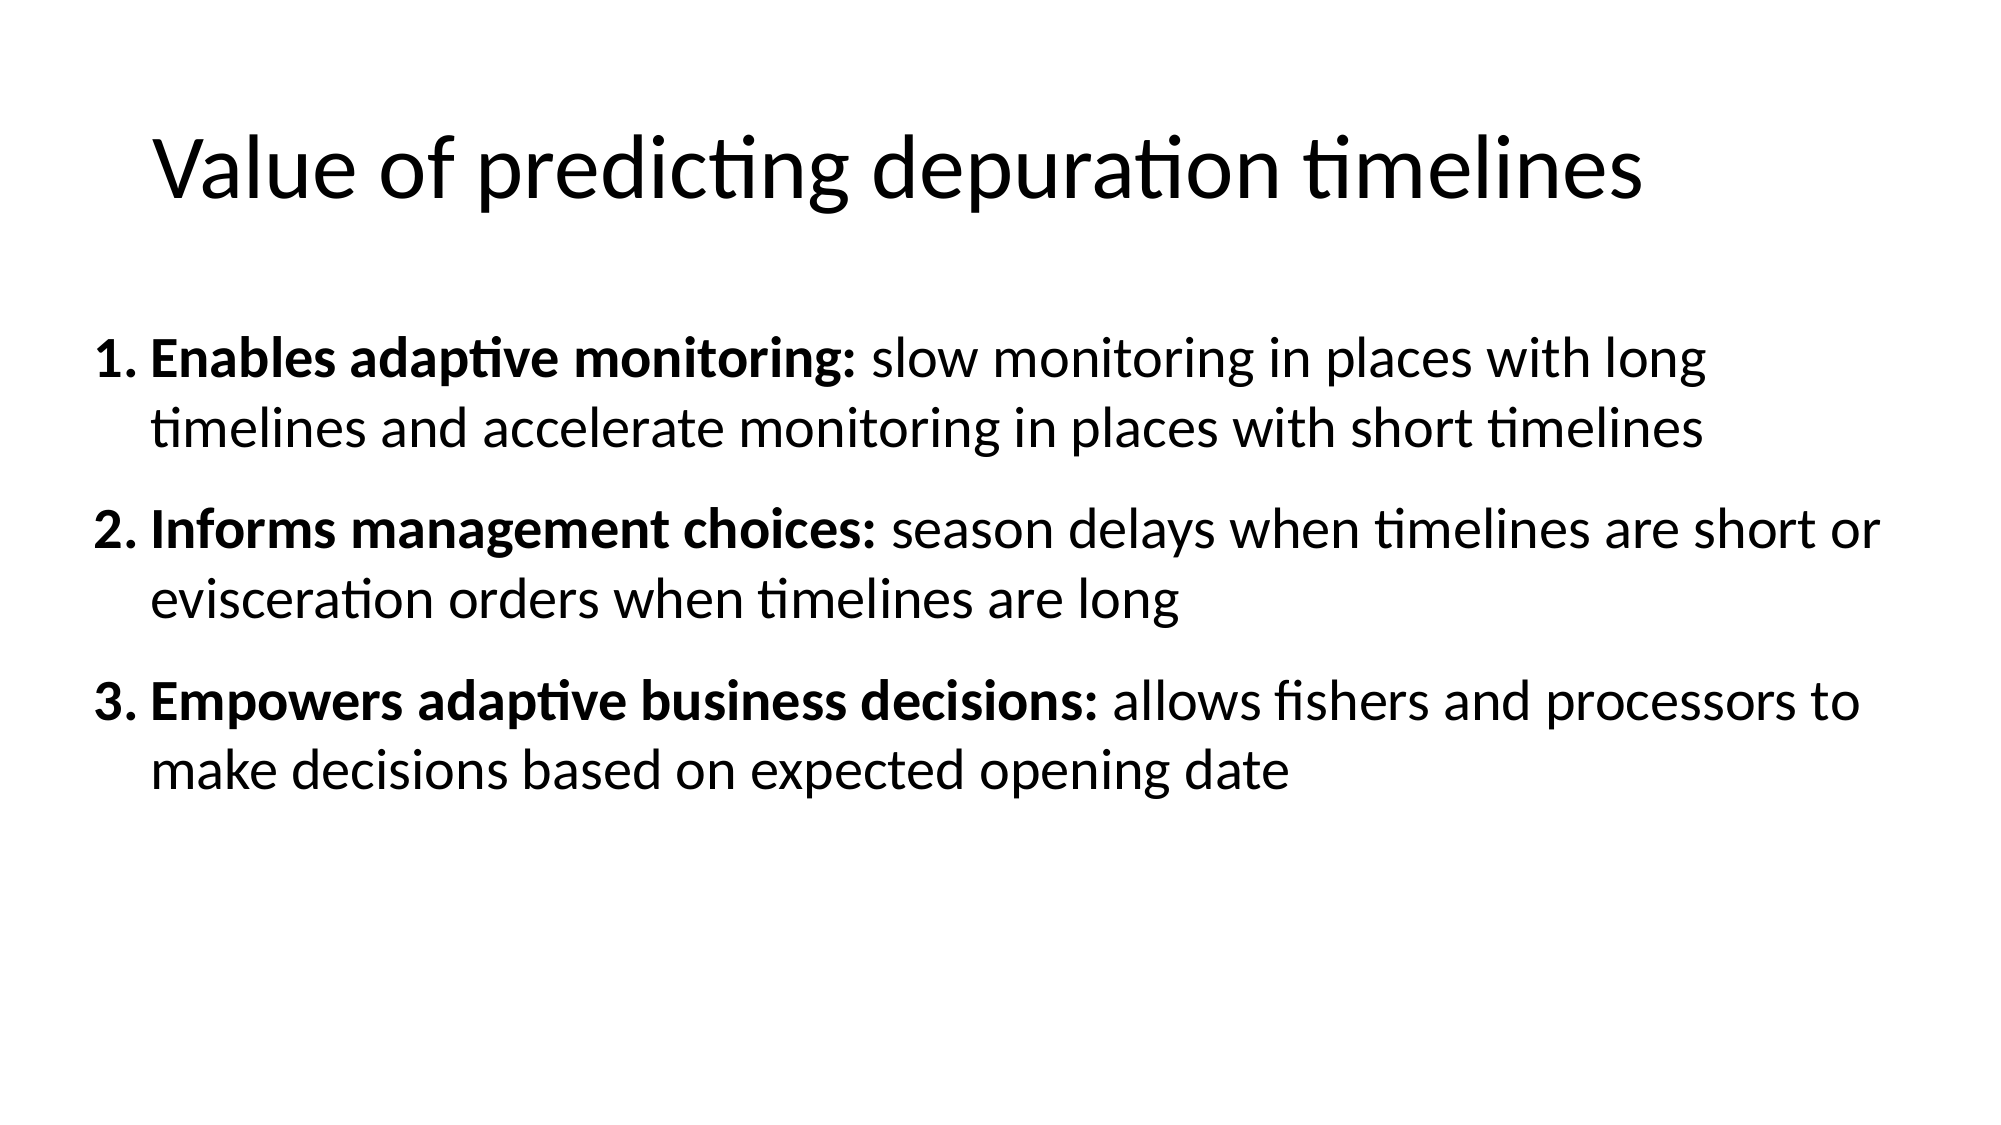

# Value of predicting depuration timelines

Enables adaptive monitoring: slow monitoring in places with long timelines and accelerate monitoring in places with short timelines
Informs management choices: season delays when timelines are short or evisceration orders when timelines are long
Empowers adaptive business decisions: allows fishers and processors to make decisions based on expected opening date